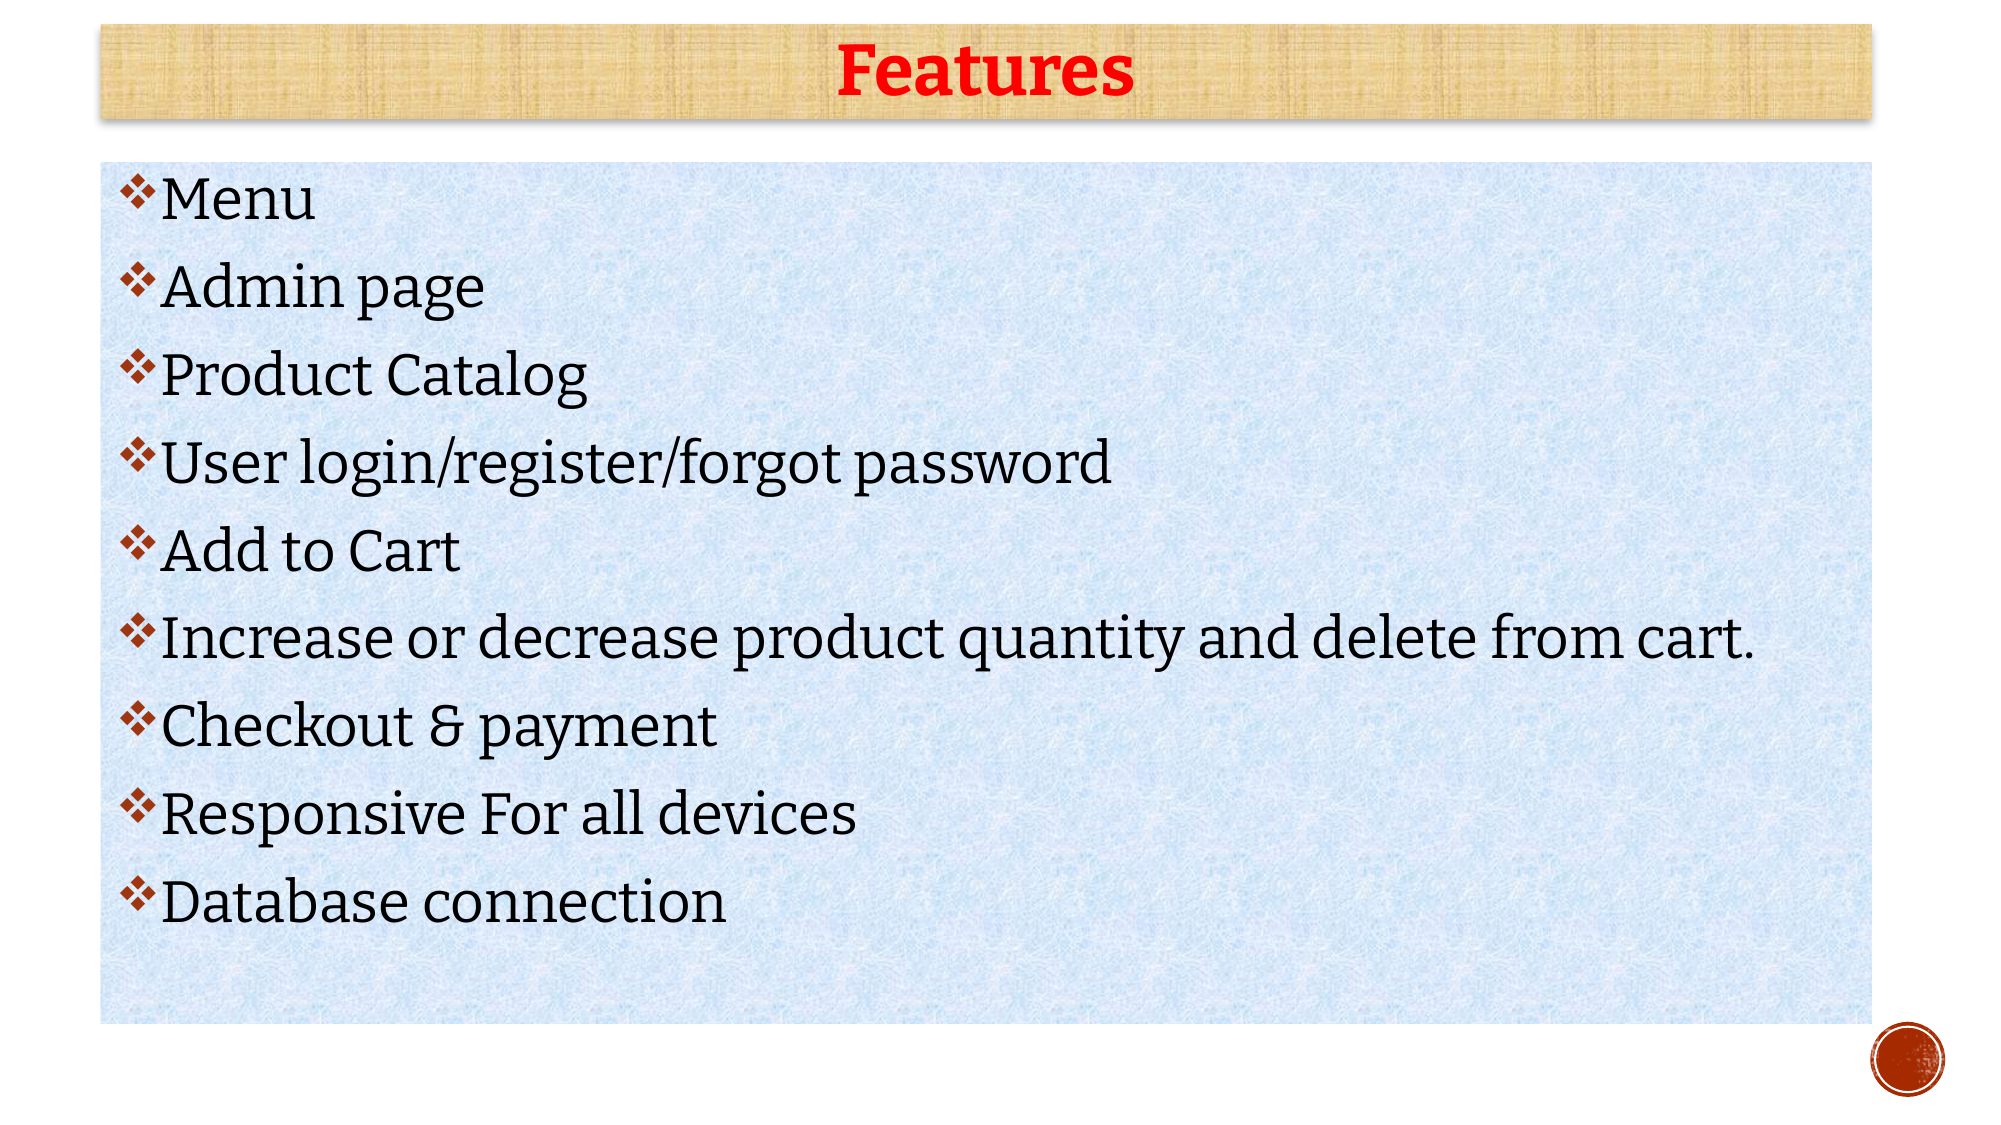

# Features
Menu
Admin page
Product Catalog
User login/register/forgot password
Add to Cart
Increase or decrease product quantity and delete from cart.
Checkout & payment
Responsive For all devices
Database connection